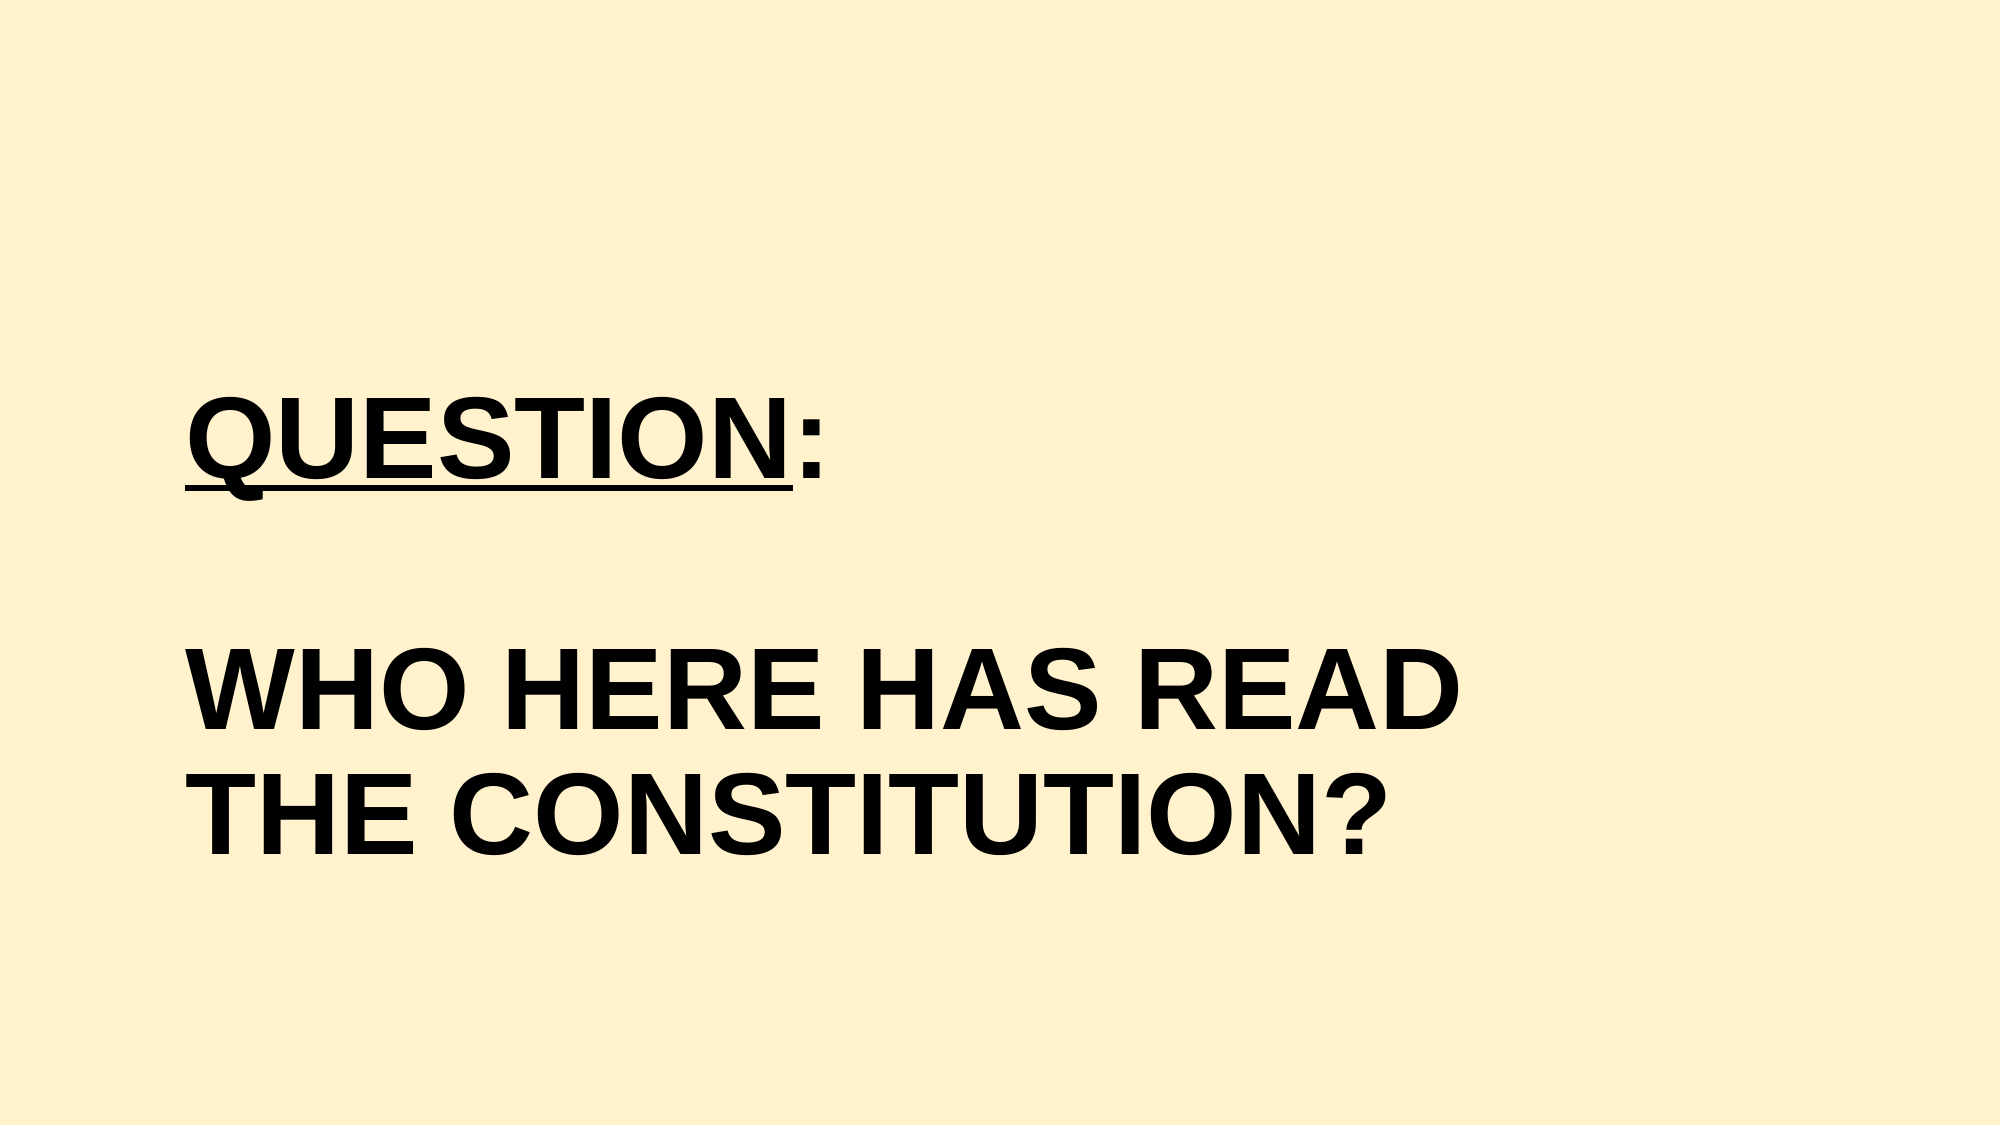

# Question: Who here has read the Constitution?